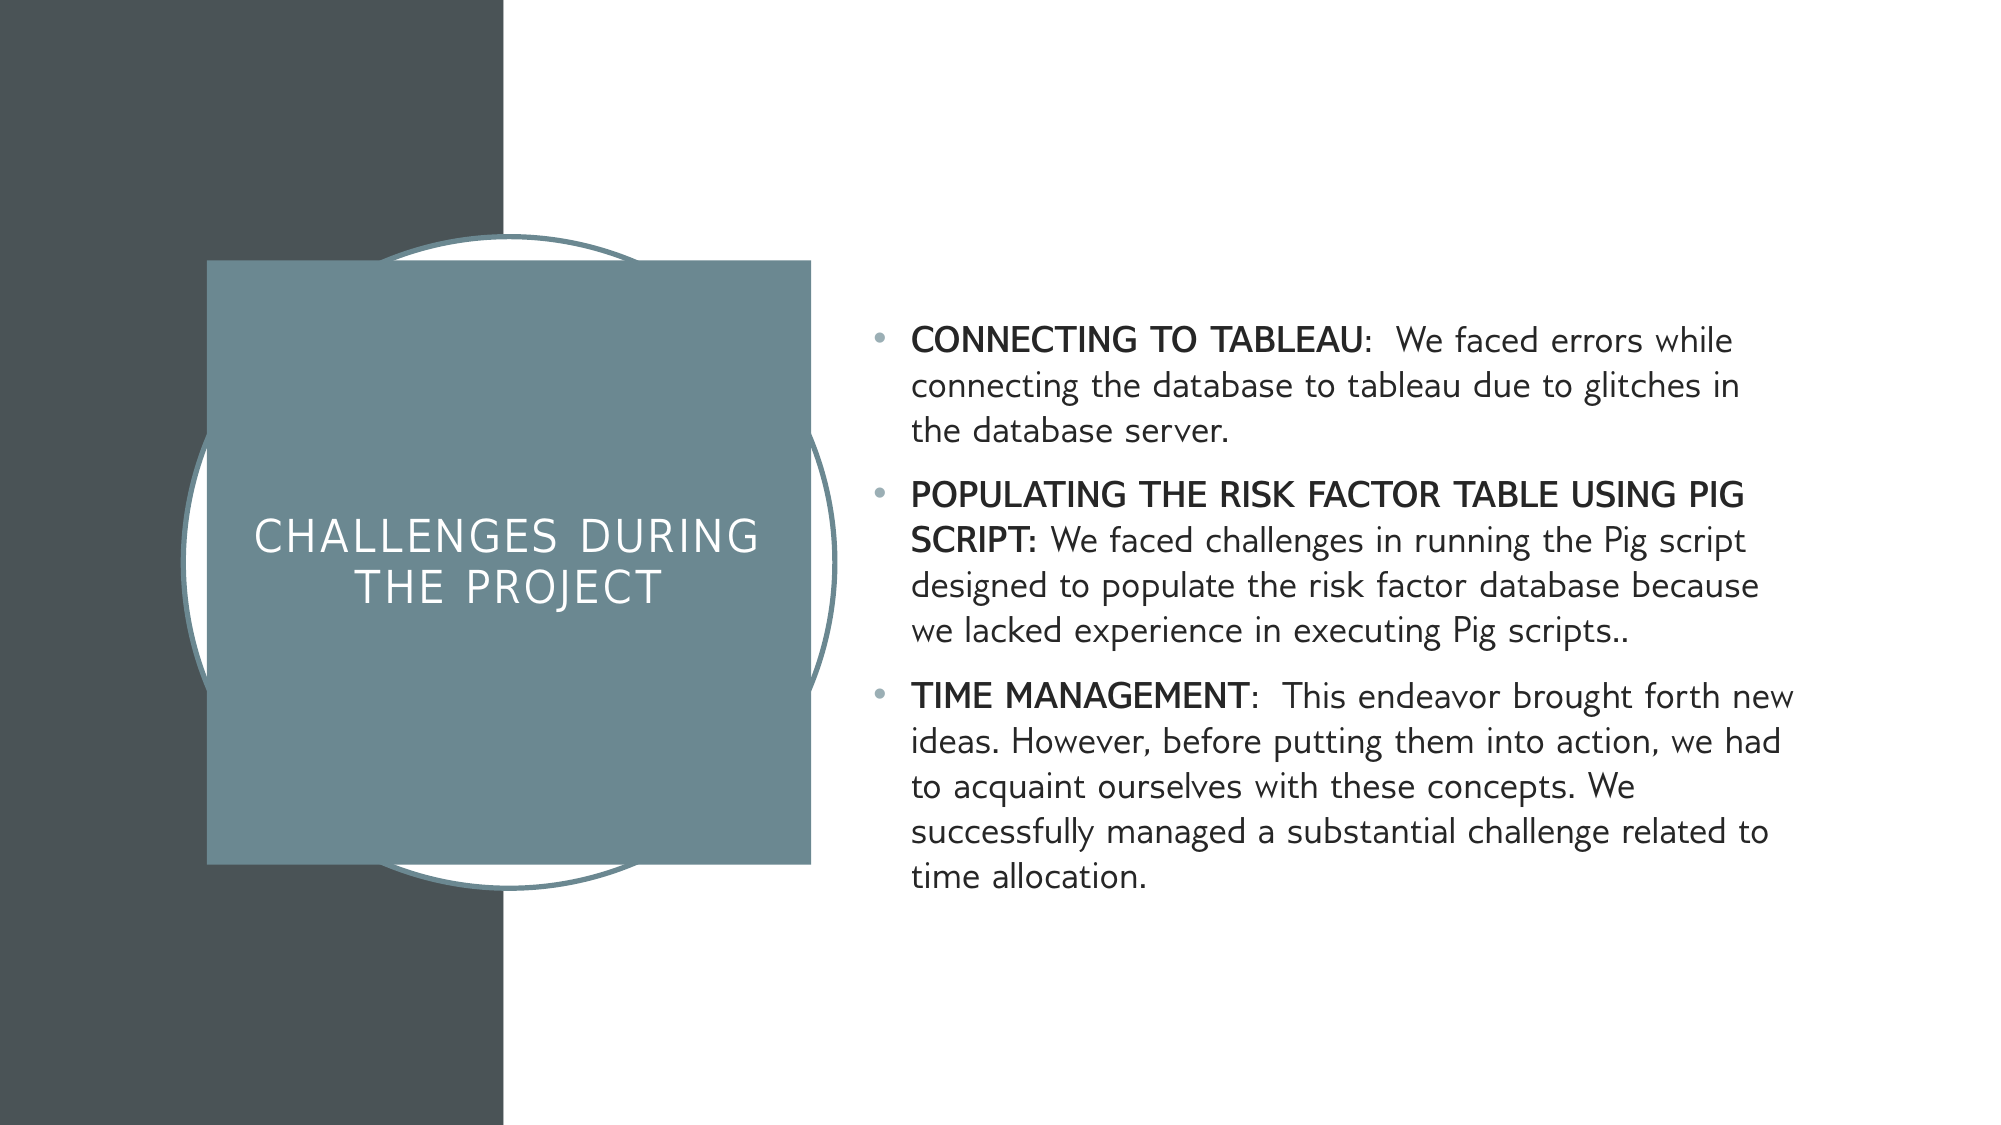

CONNECTING TO TABLEAU:  We faced errors while connecting the database to tableau due to glitches in the database server.
POPULATING THE RISK FACTOR TABLE USING PIG SCRIPT: We faced challenges in running the Pig script designed to populate the risk factor database because we lacked experience in executing Pig scripts..
TIME MANAGEMENT:  This endeavor brought forth new ideas. However, before putting them into action, we had to acquaint ourselves with these concepts. We successfully managed a substantial challenge related to time allocation.

# Challenges during the project